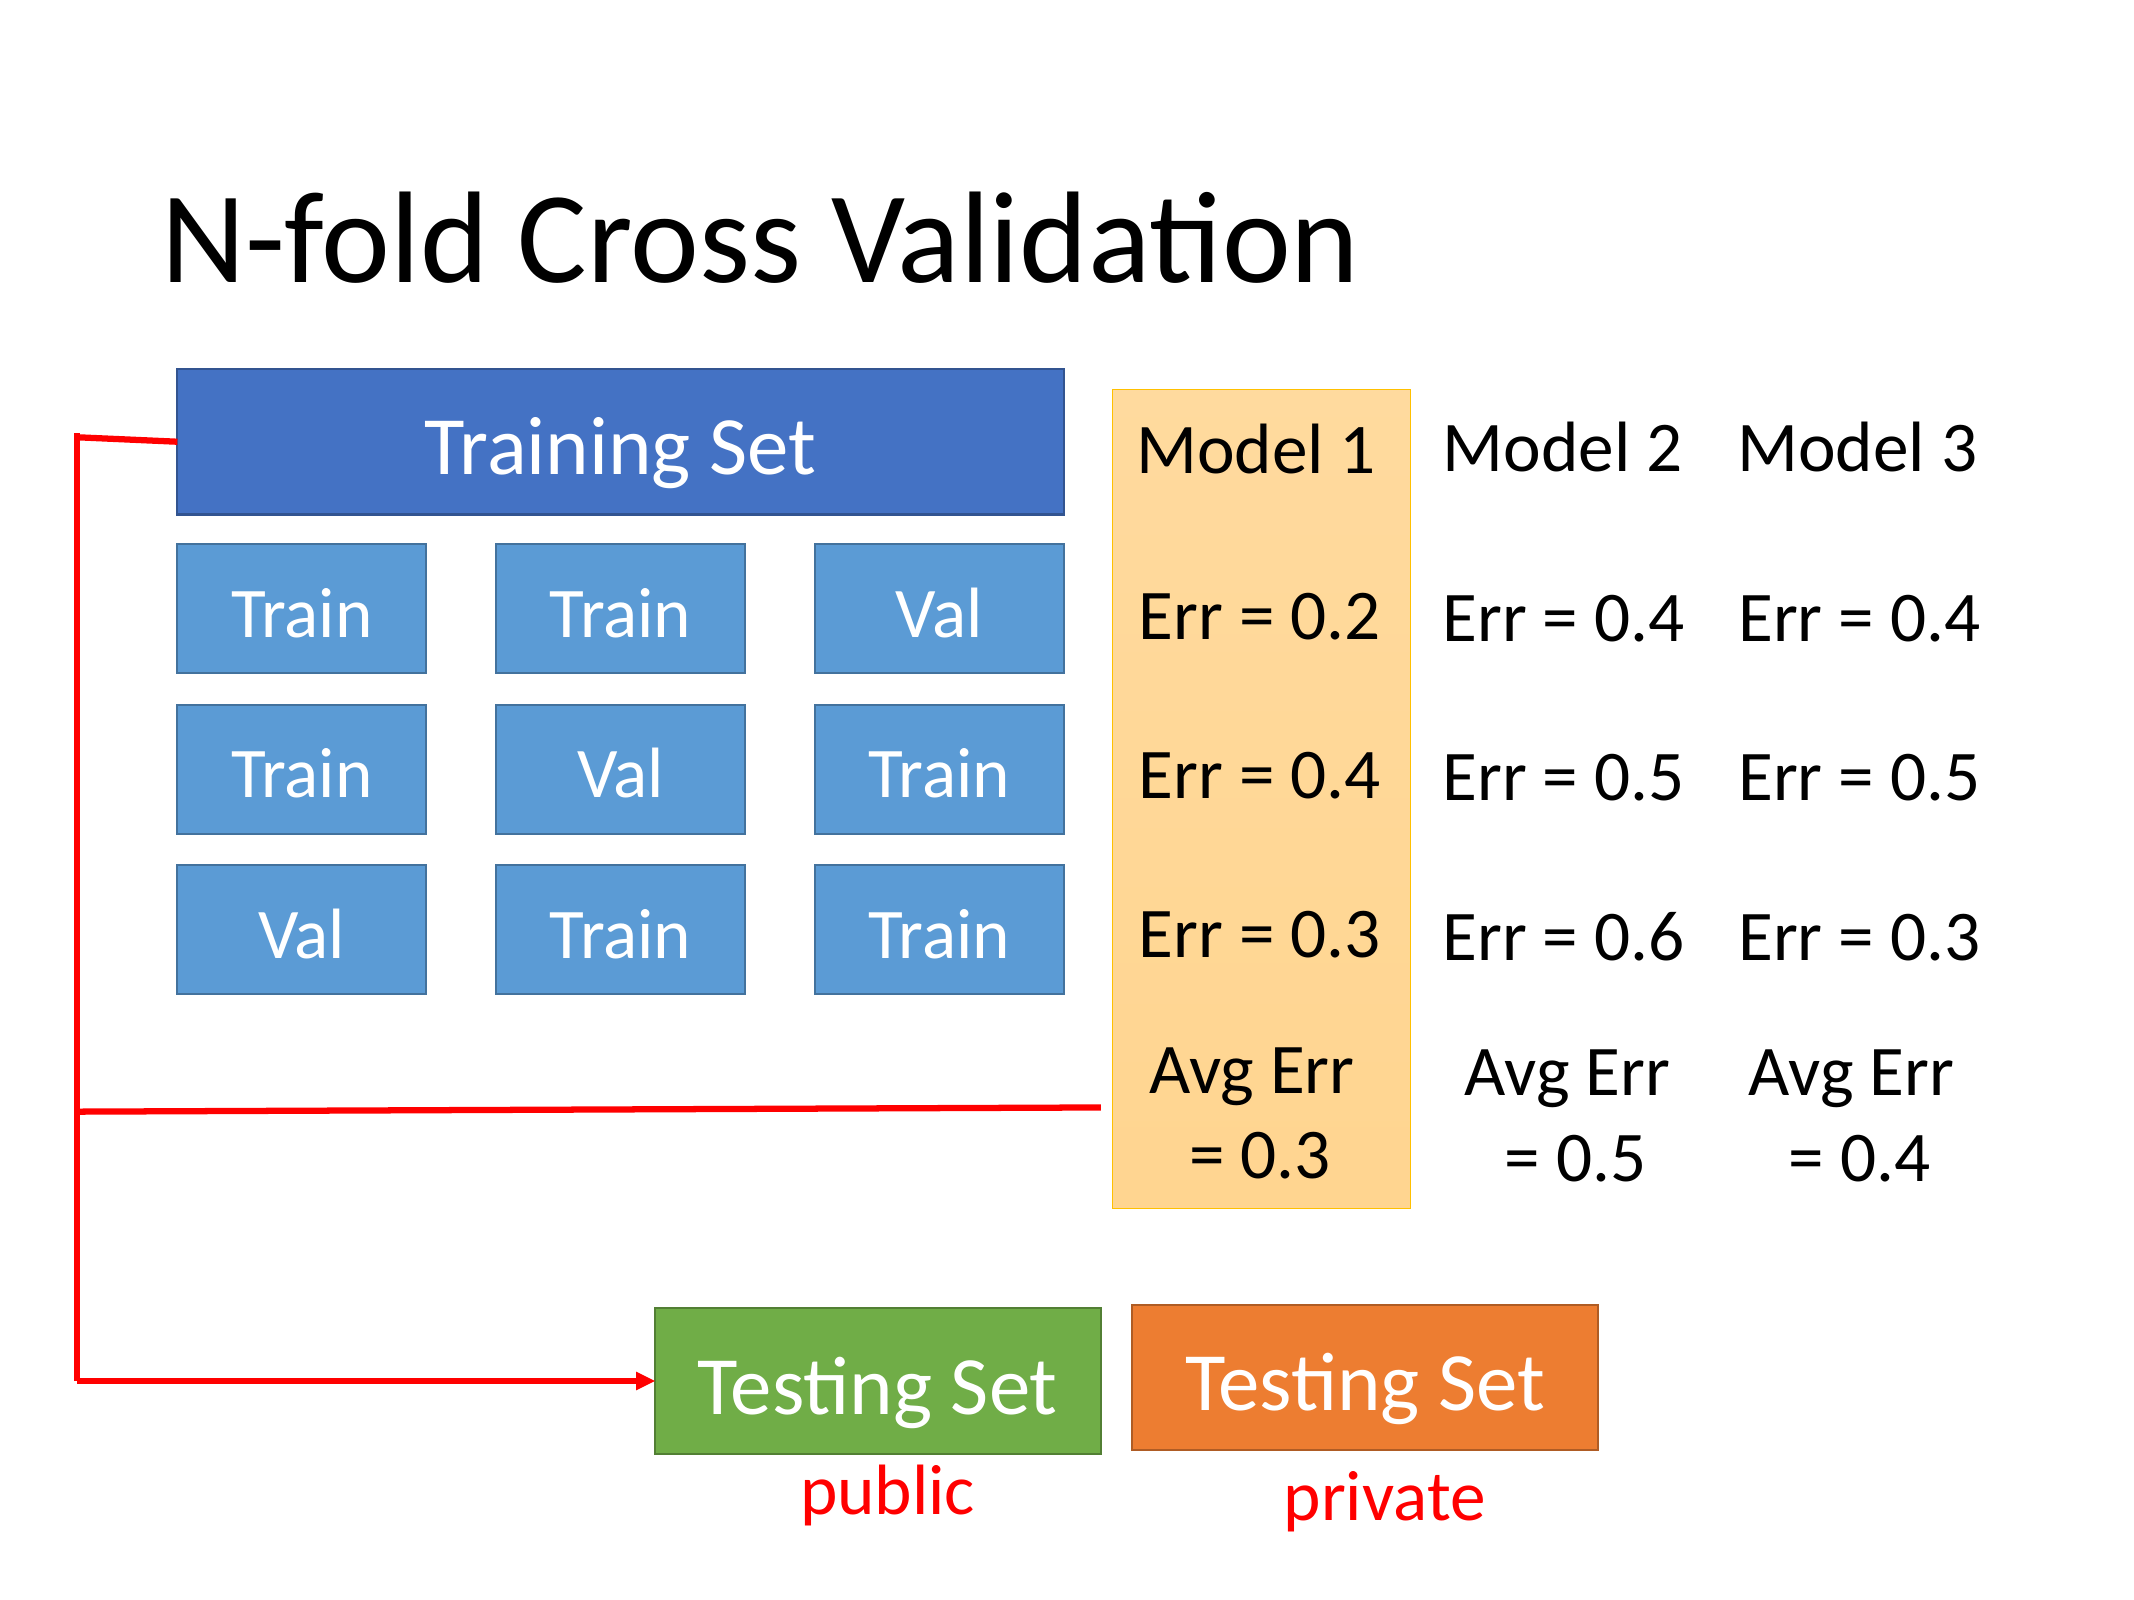

# N-fold Cross Validation
Training Set

Model 2
Model 3
Model 1
Train
Train
Val
Err = 0.2
Err = 0.4
Err = 0.4
Train
Val
Train
Err = 0.4
Err = 0.5
Err = 0.5
Val
Train
Train
Err = 0.3
Err = 0.6
Err = 0.3
Avg Err
= 0.3
Avg Err
= 0.5
Avg Err
= 0.4
Testing Set
Testing Set
public
private